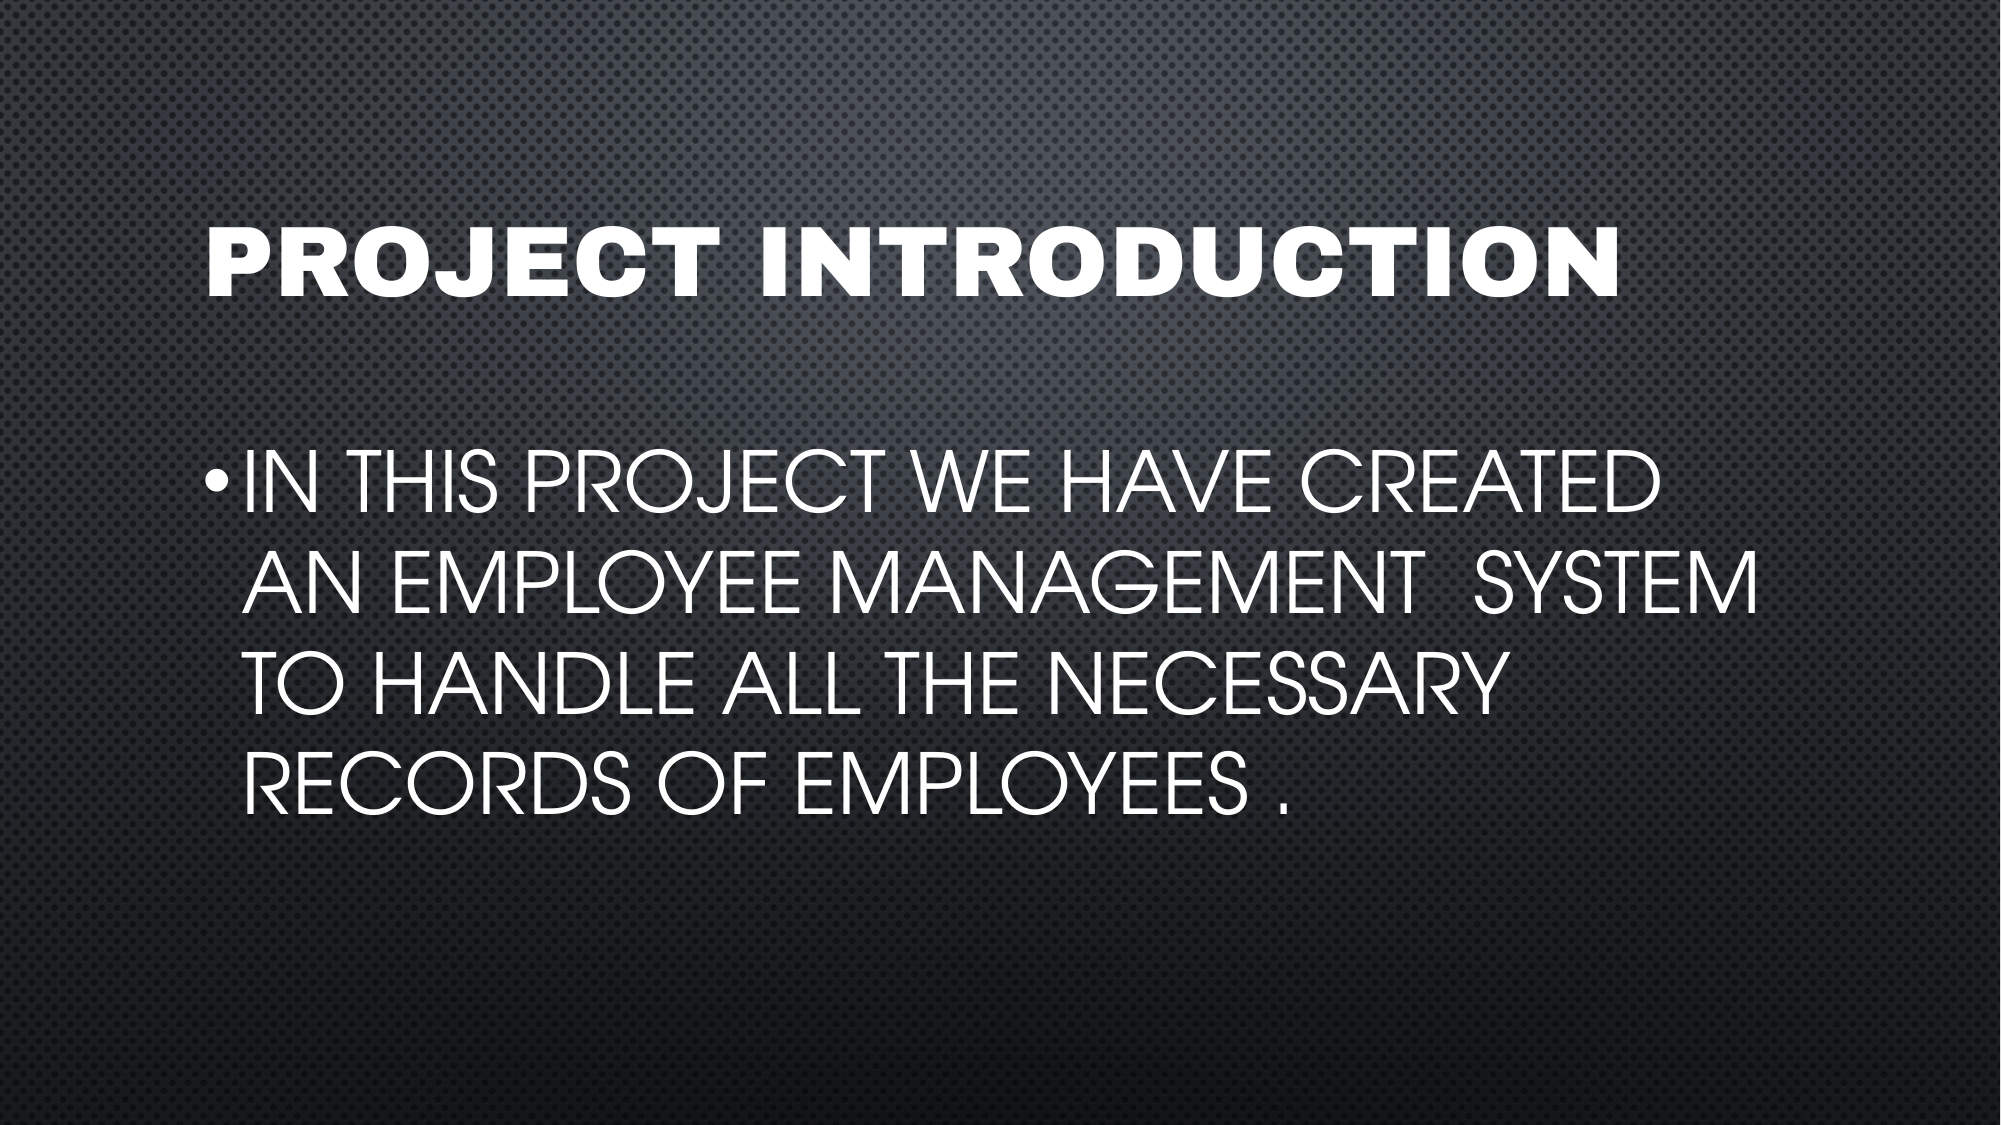

# Project Introduction
In this Project we have created an Employee Management  System to handle all the necessary records of Employees .